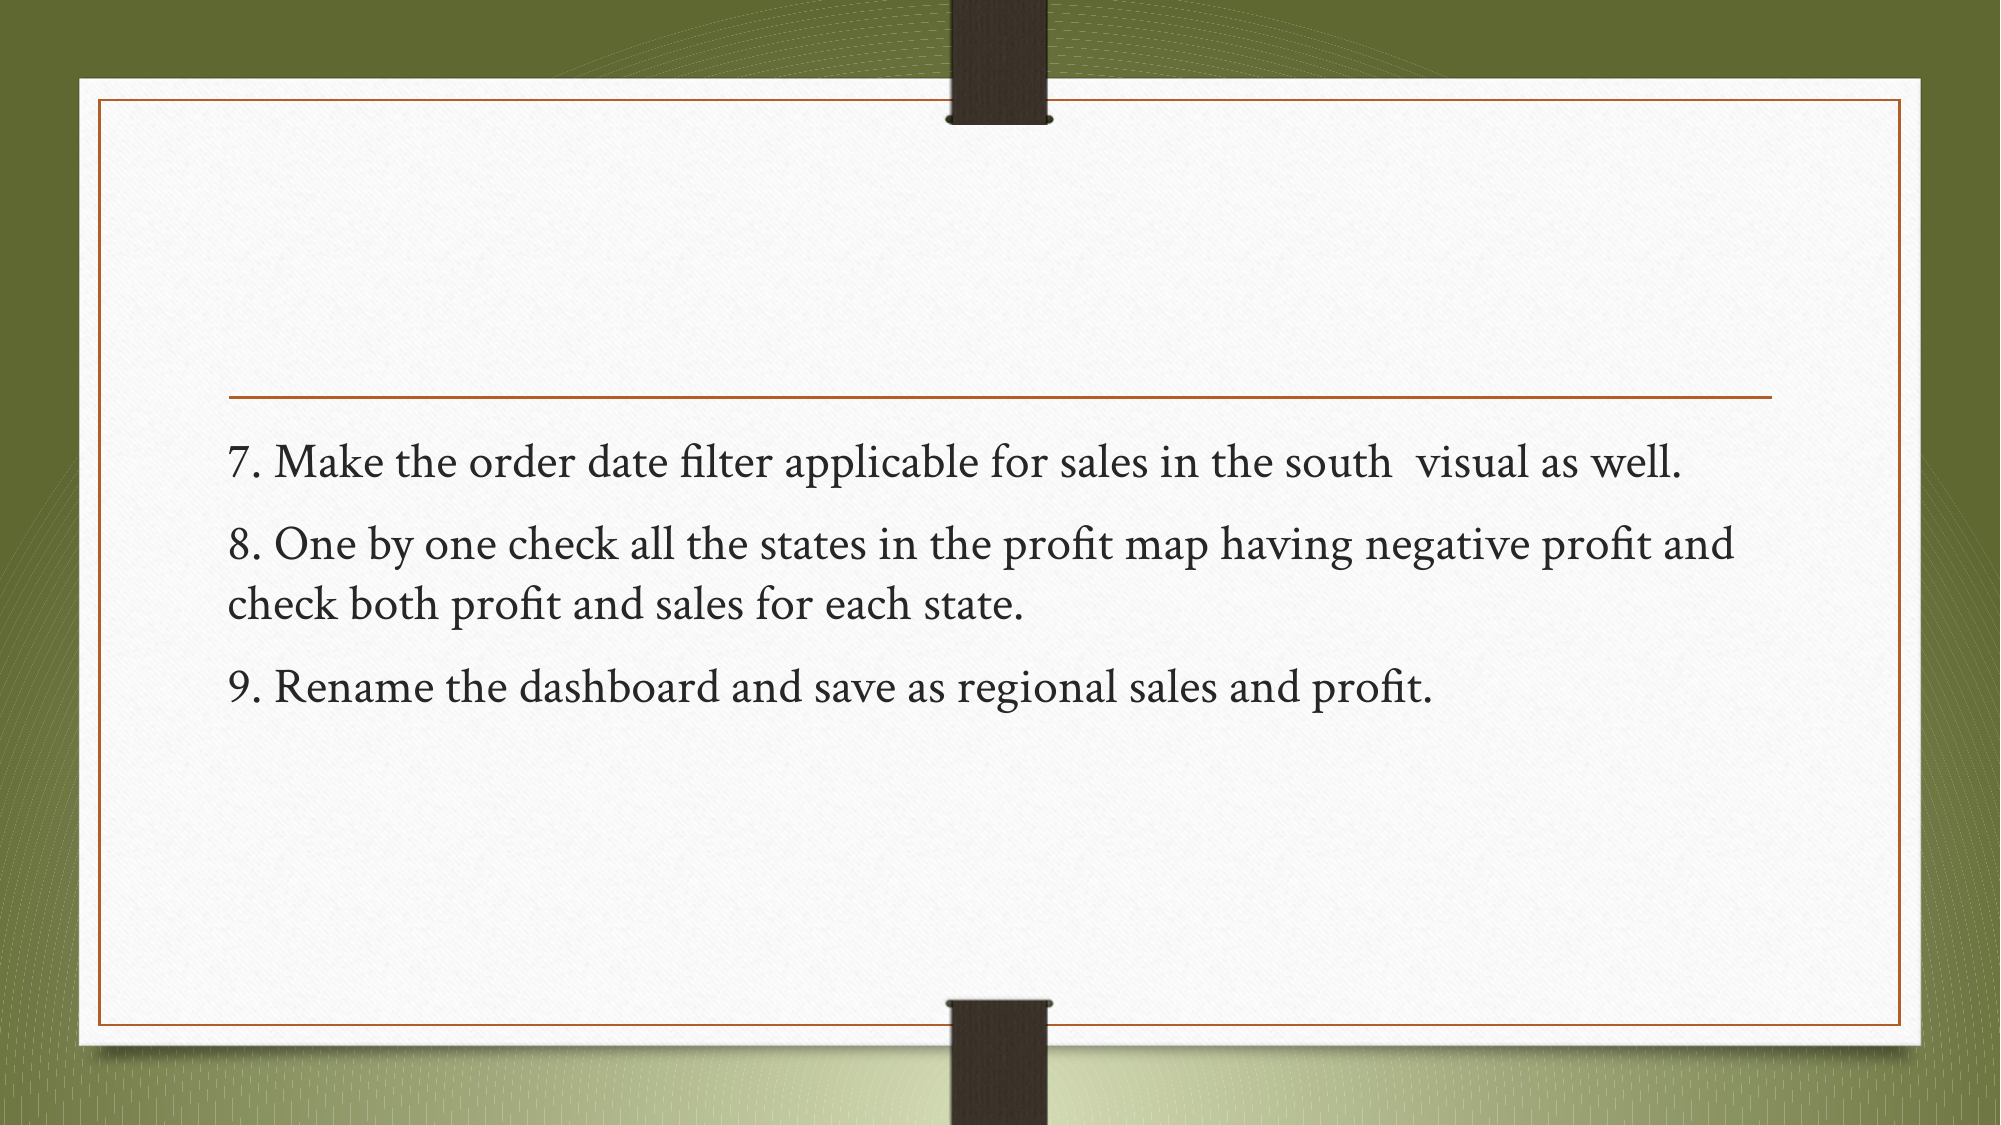

7. Make the order date filter applicable for sales in the south  visual as well.
8. One by one check all the states in the profit map having negative profit and check both profit and sales for each state.
9. Rename the dashboard and save as regional sales and profit.